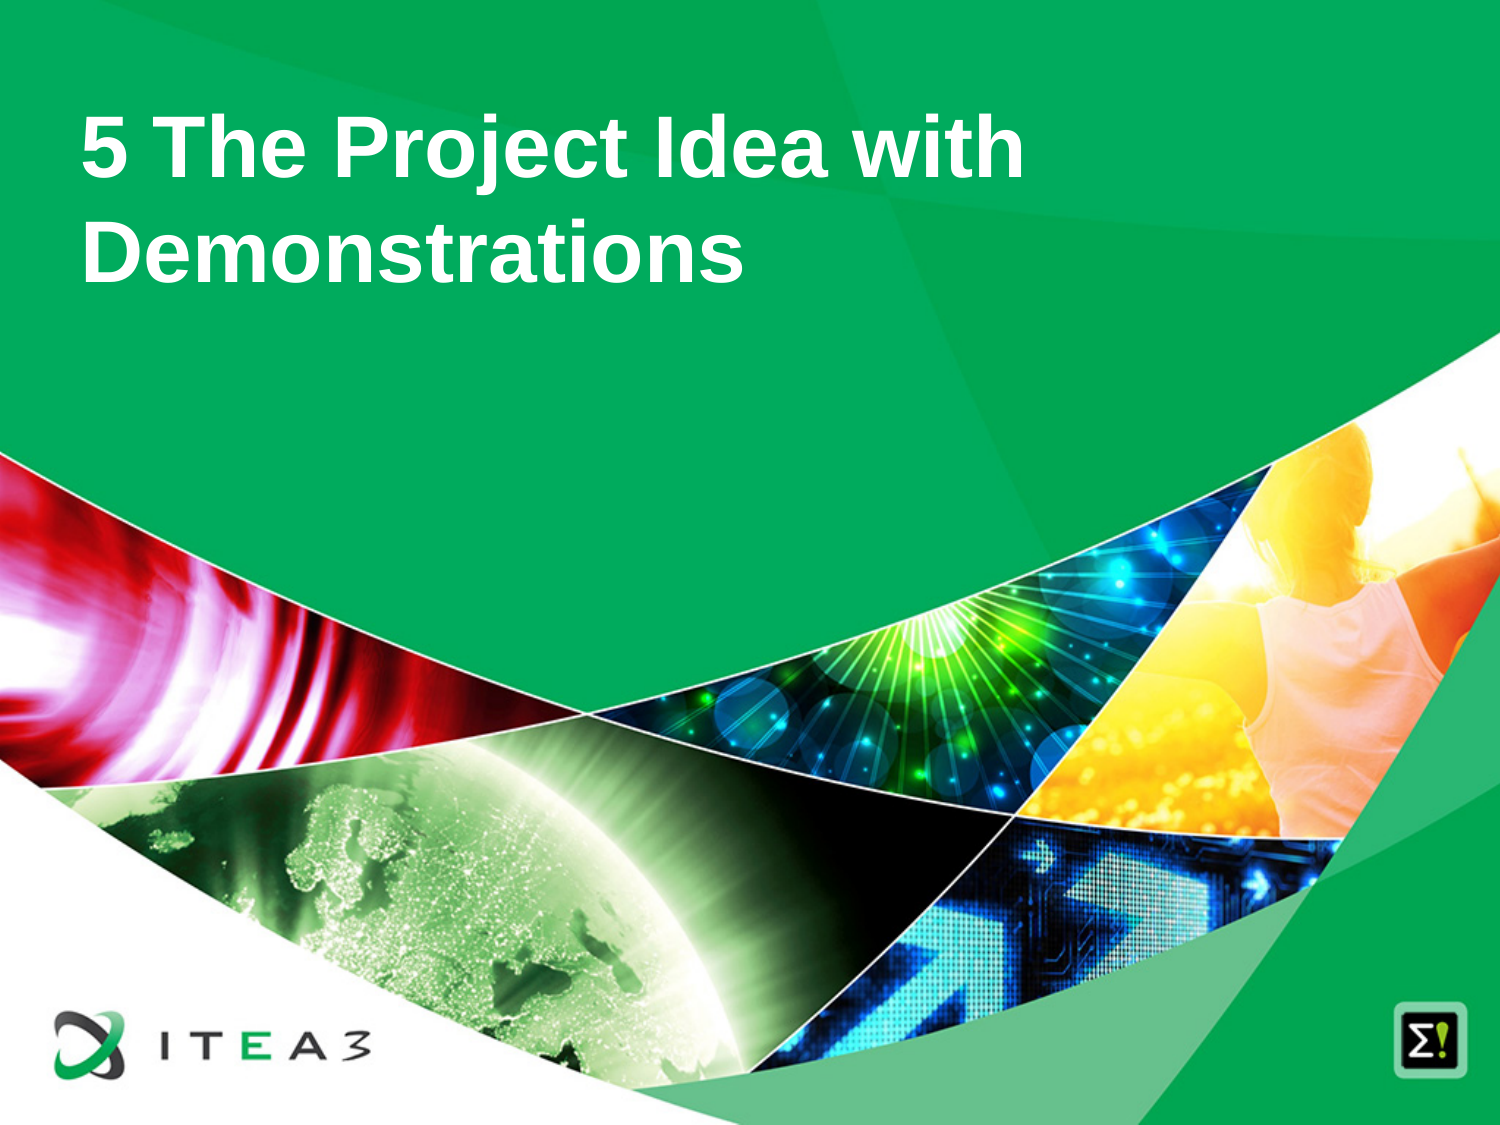

# 5 The Project Idea with Demonstrations